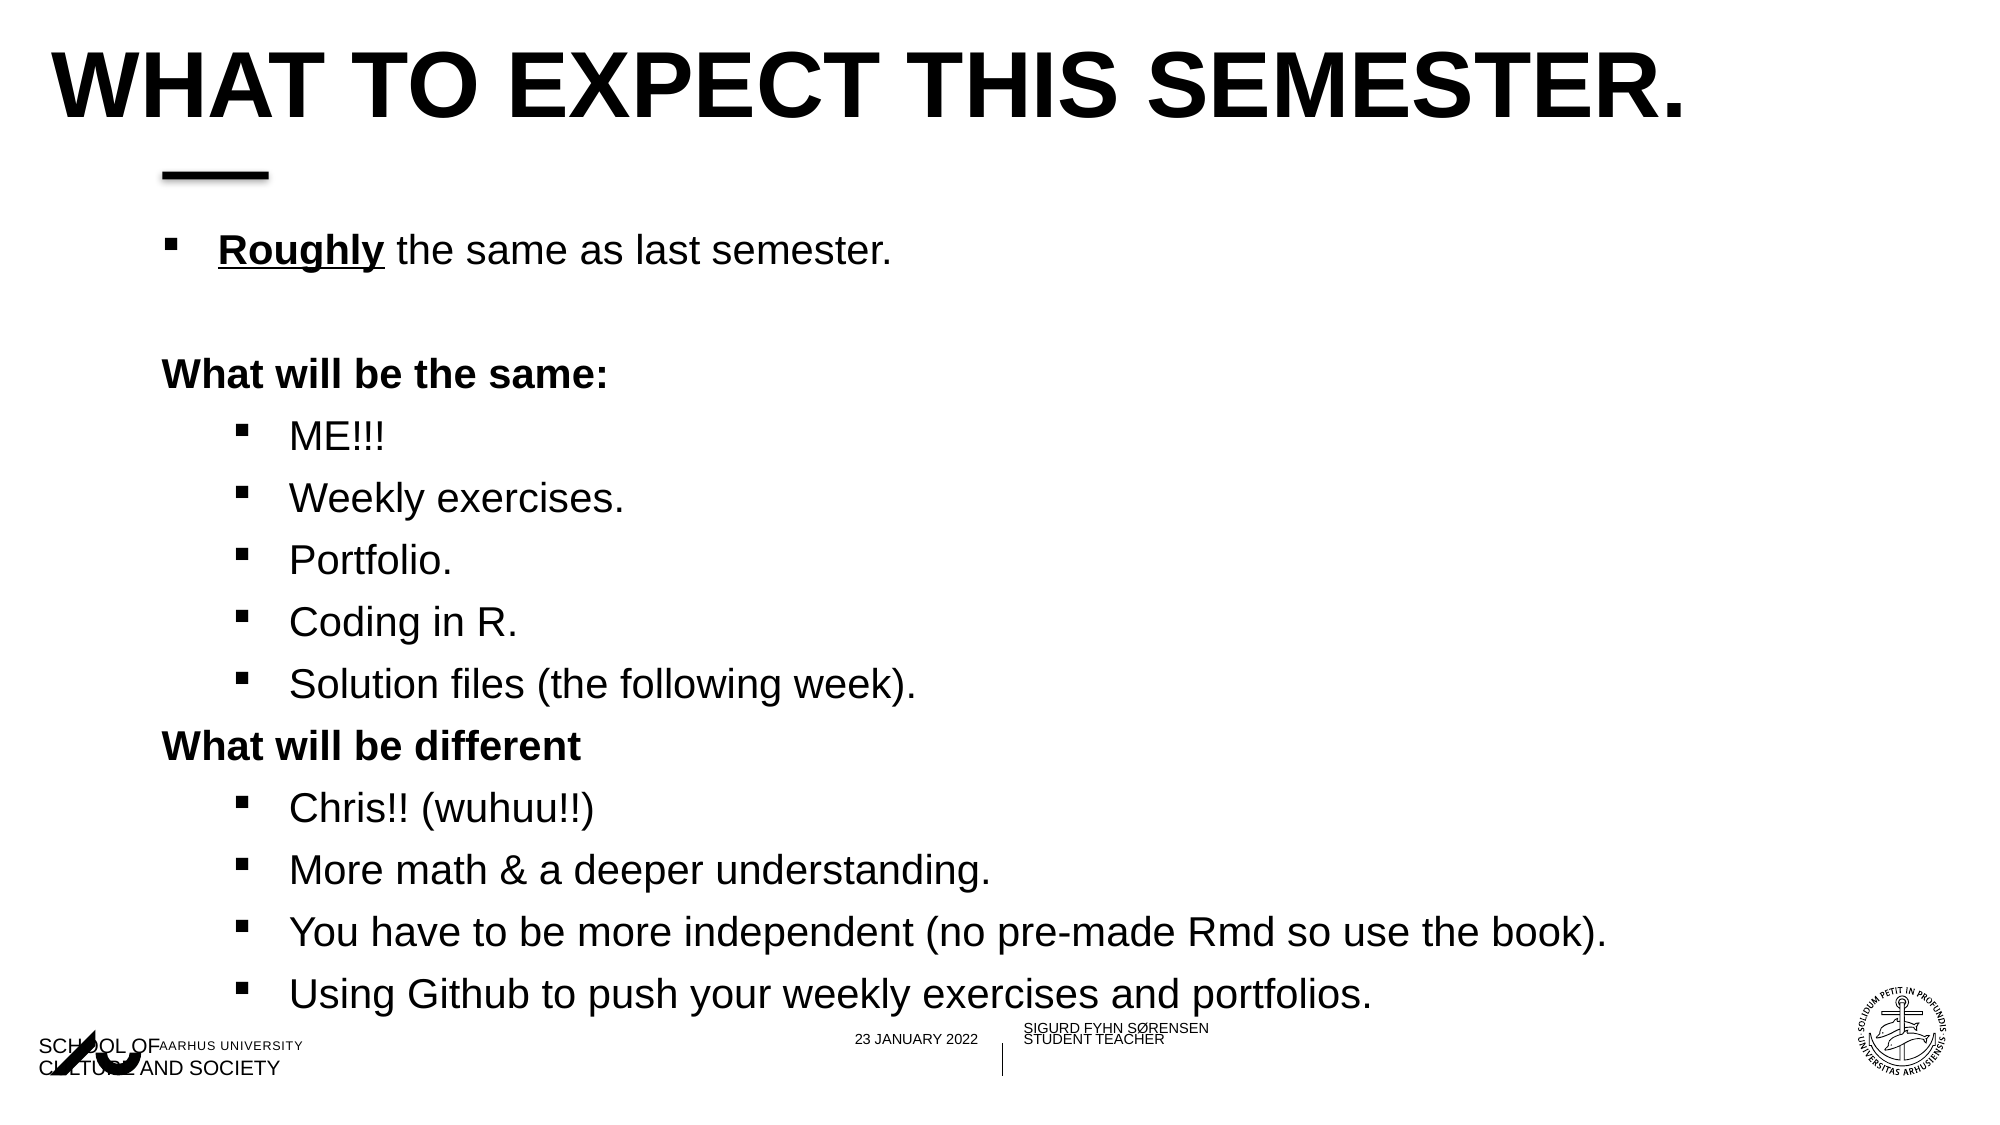

# What to expect this semester.
Roughly the same as last semester.

What will be the same:
ME!!!
Weekly exercises.
Portfolio.
Coding in R.
Solution files (the following week).
What will be different
Chris!! (wuhuu!!)
More math & a deeper understanding.
You have to be more independent (no pre-made Rmd so use the book).
Using Github to push your weekly exercises and portfolios.